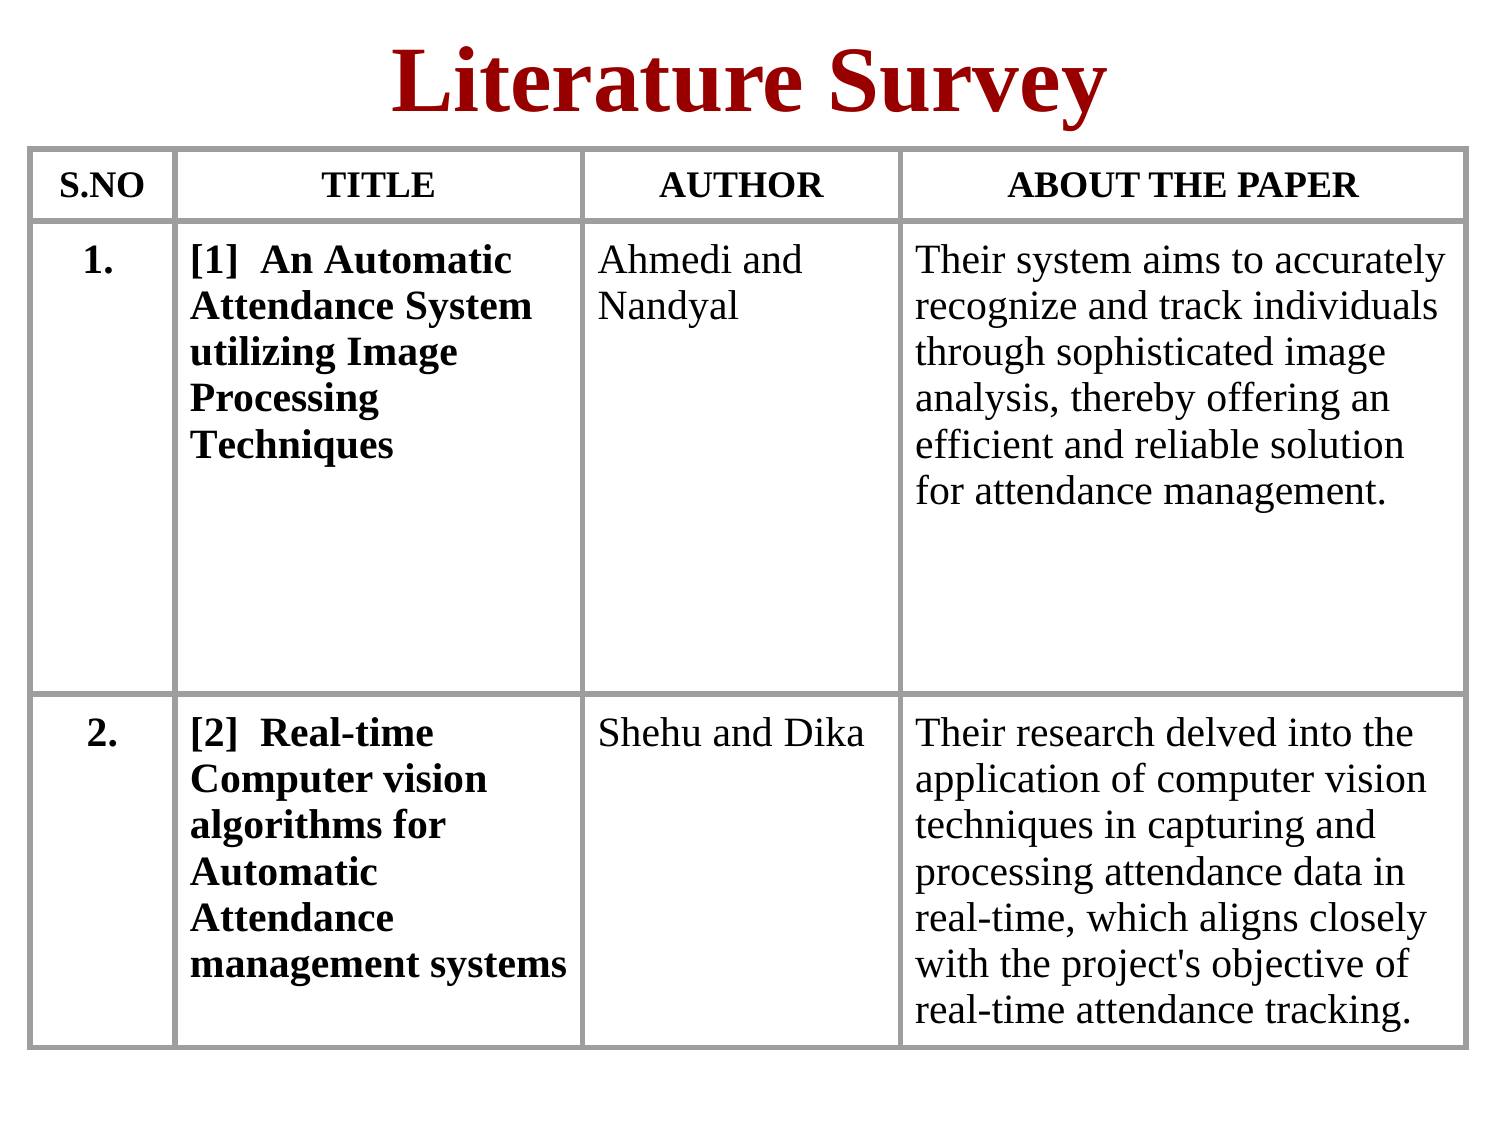

# Literature Survey
| S.NO | TITLE | AUTHOR | ABOUT THE PAPER |
| --- | --- | --- | --- |
| 1. | [1] An Automatic Attendance System utilizing Image Processing Techniques | Ahmedi and Nandyal | Their system aims to accurately recognize and track individuals through sophisticated image analysis, thereby offering an efficient and reliable solution for attendance management. |
| 2. | [2] Real-time Computer vision algorithms for Automatic Attendance management systems | Shehu and Dika | Their research delved into the application of computer vision techniques in capturing and processing attendance data in real-time, which aligns closely with the project's objective of real-time attendance tracking. |